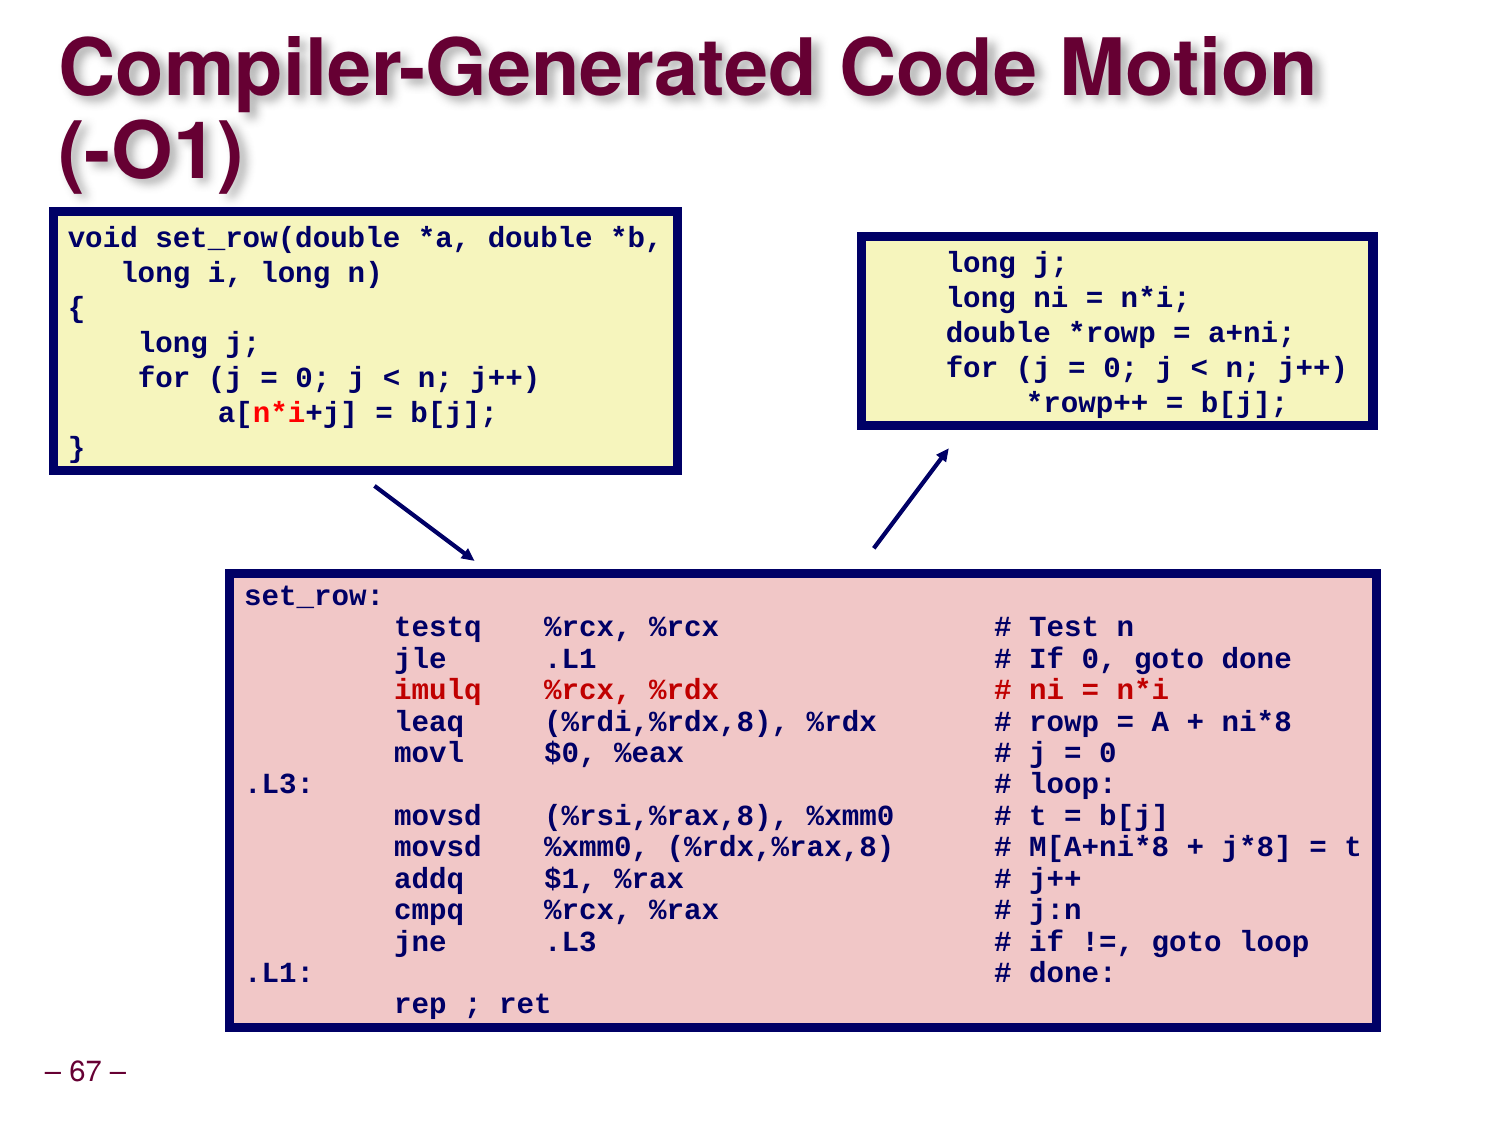

# Compiler-Generated Code Motion (-O1)
void set_row(double *a, double *b,
   long i, long n)
{
    long j;
    for (j = 0; j < n; j++)
	a[n*i+j] = b[j];
}
    long j;
    long ni = n*i;
    double *rowp = a+ni;
    for (j = 0; j < n; j++)
	*rowp++ = b[j];

set_row:
	testq	%rcx, %rcx		# Test n
	jle	.L1			# If 0, goto done
	imulq	%rcx, %rdx		# ni = n*i
	leaq	(%rdi,%rdx,8), %rdx	# rowp = A + ni*8
	movl	$0, %eax	               	# j = 0
.L3:				      	# loop:
	movsd	(%rsi,%rax,8), %xmm0    	# t = b[j]
	movsd	%xmm0, (%rdx,%rax,8)   	# M[A+ni*8 + j*8] = t
	addq	$1, %rax			# j++
	cmpq	%rcx, %rax		# j:n
	jne	.L3			# if !=, goto loop
.L1:				      	# done:
	rep ; ret